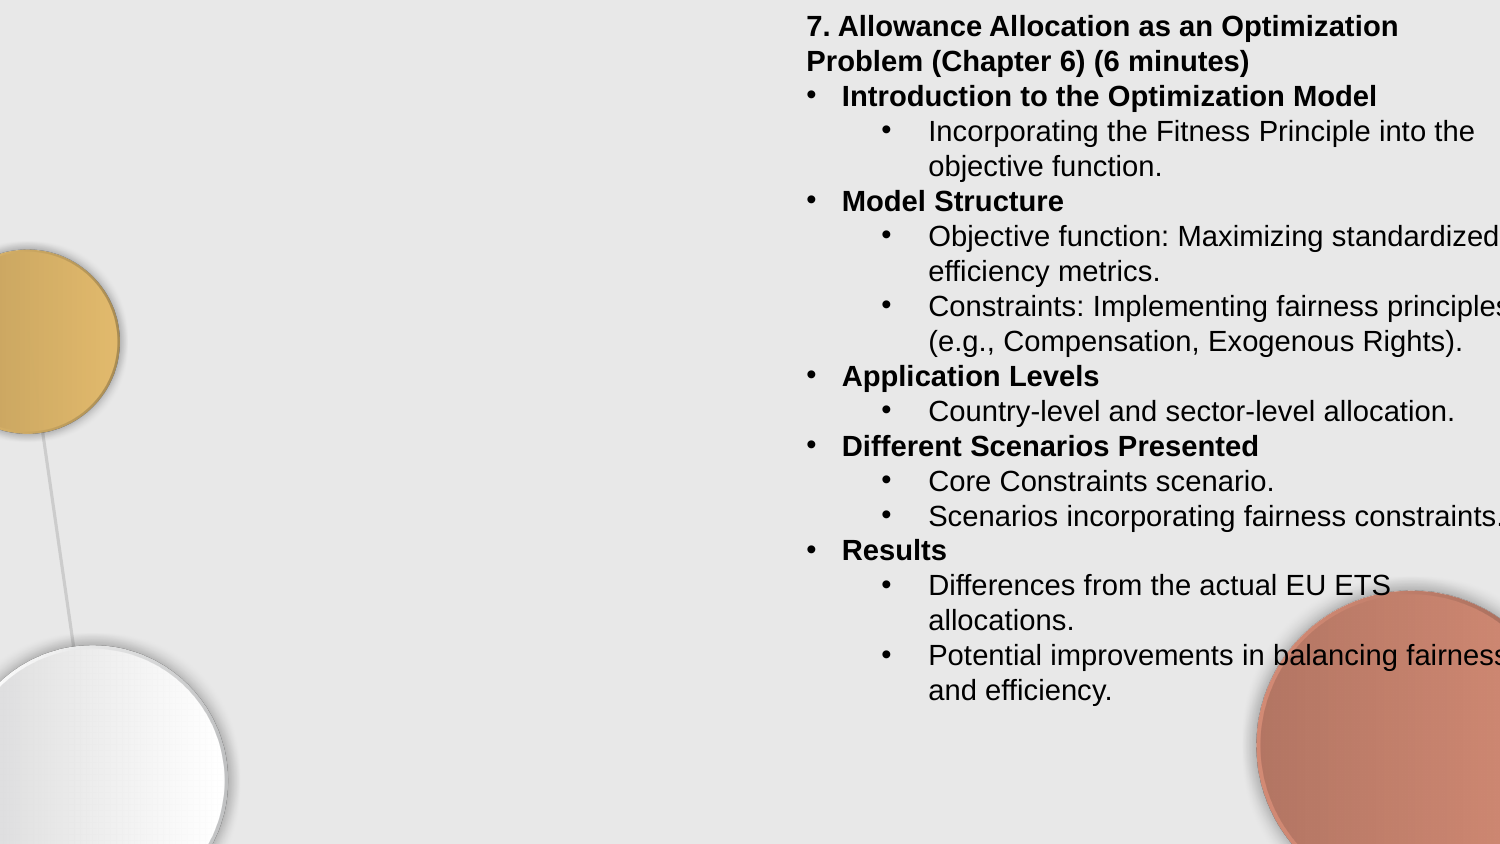

7. Allowance Allocation as an Optimization Problem (Chapter 6) (6 minutes)
Introduction to the Optimization Model
Incorporating the Fitness Principle into the objective function.
Model Structure
Objective function: Maximizing standardized efficiency metrics.
Constraints: Implementing fairness principles (e.g., Compensation, Exogenous Rights).
Application Levels
Country-level and sector-level allocation.
Different Scenarios Presented
Core Constraints scenario.
Scenarios incorporating fairness constraints.
Results
Differences from the actual EU ETS allocations.
Potential improvements in balancing fairness and efficiency.

#